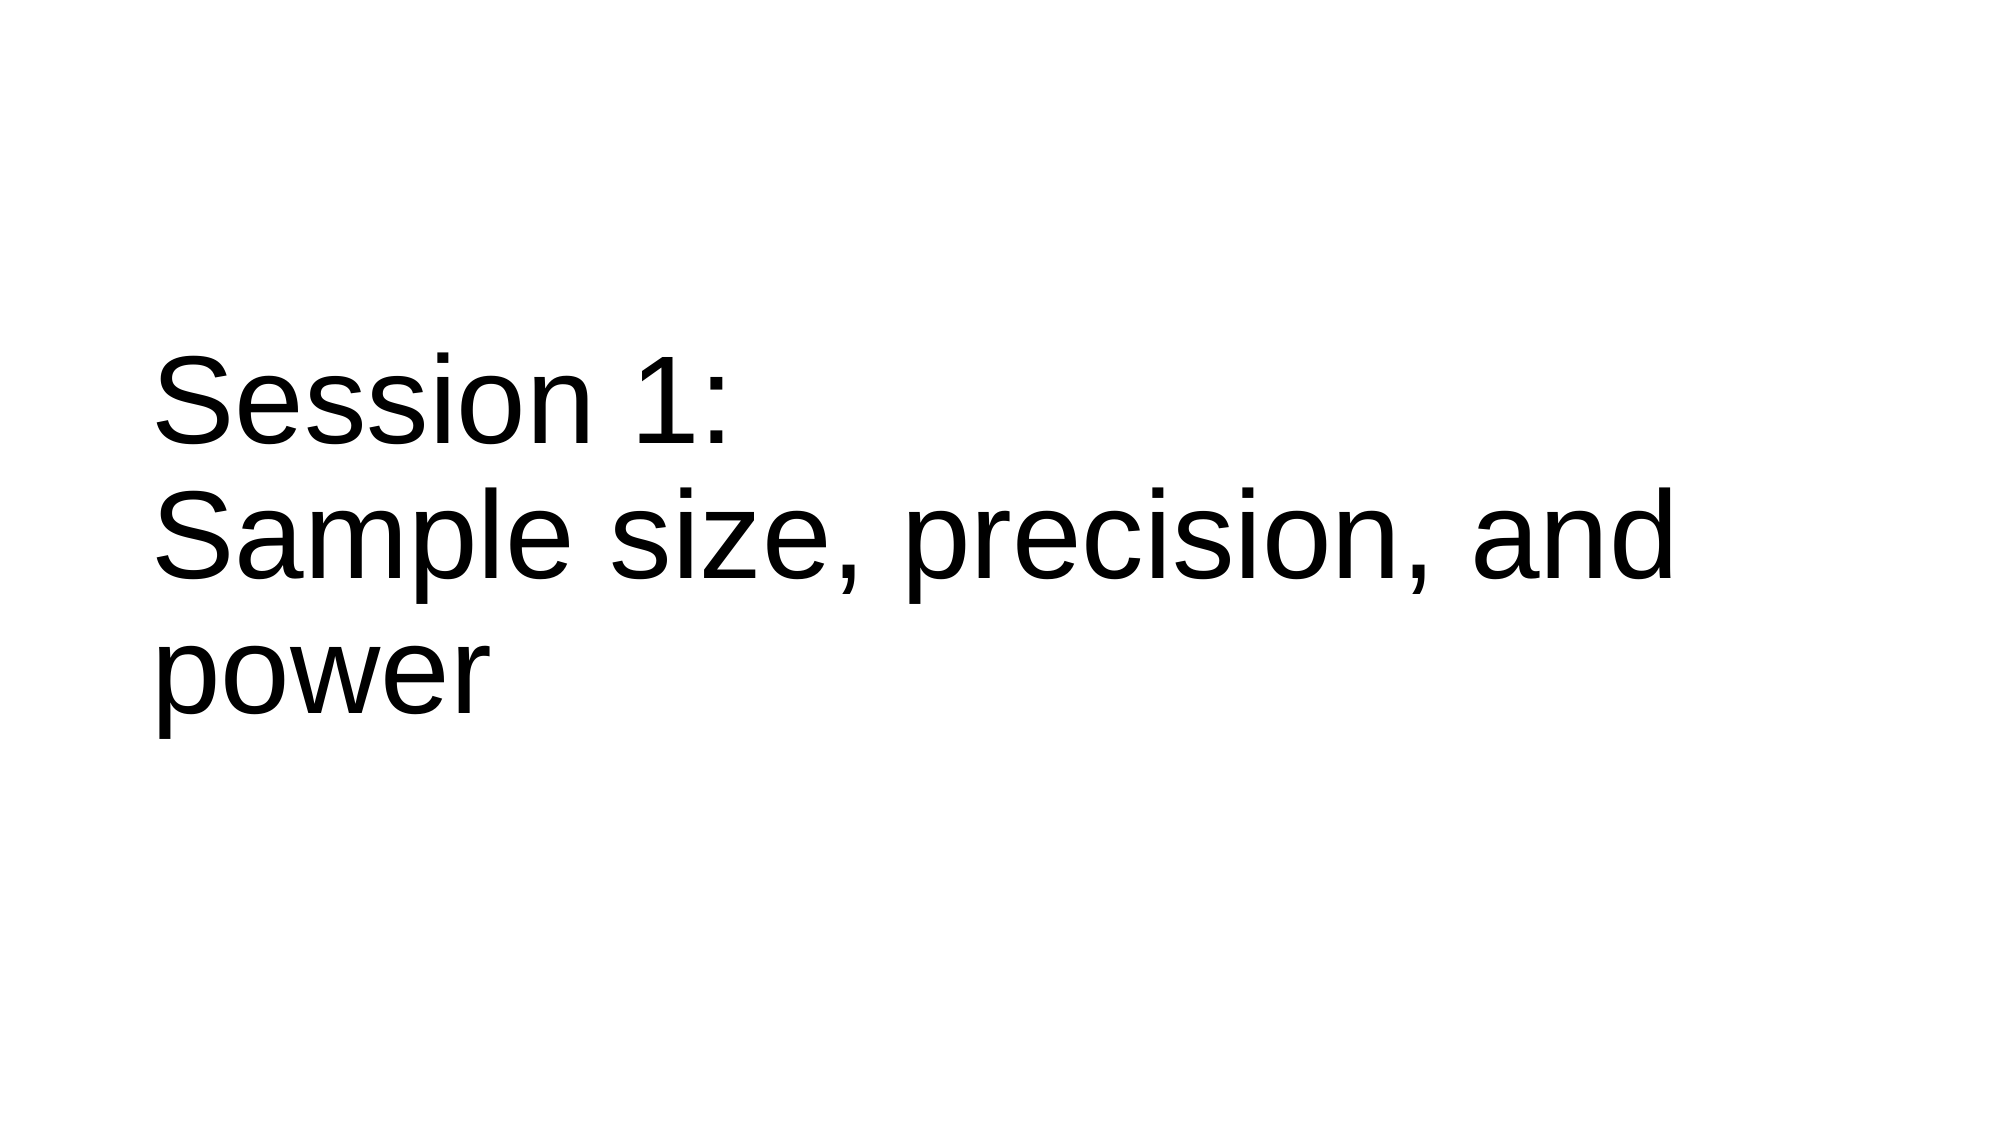

# Session 1: Sample size, precision, and power